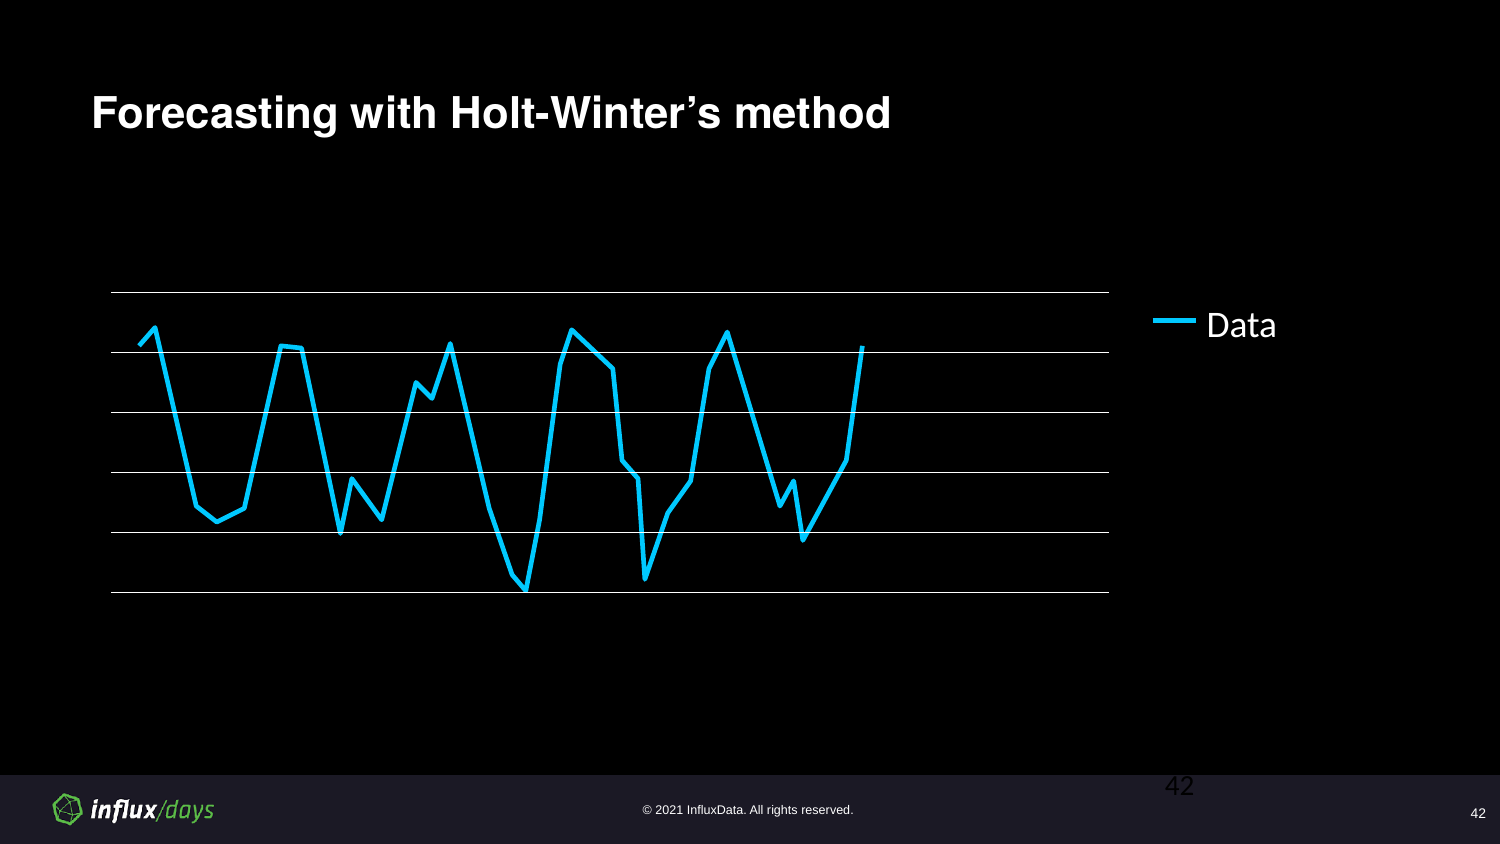

# Forecasting with Holt-Winter’s method
Data

42